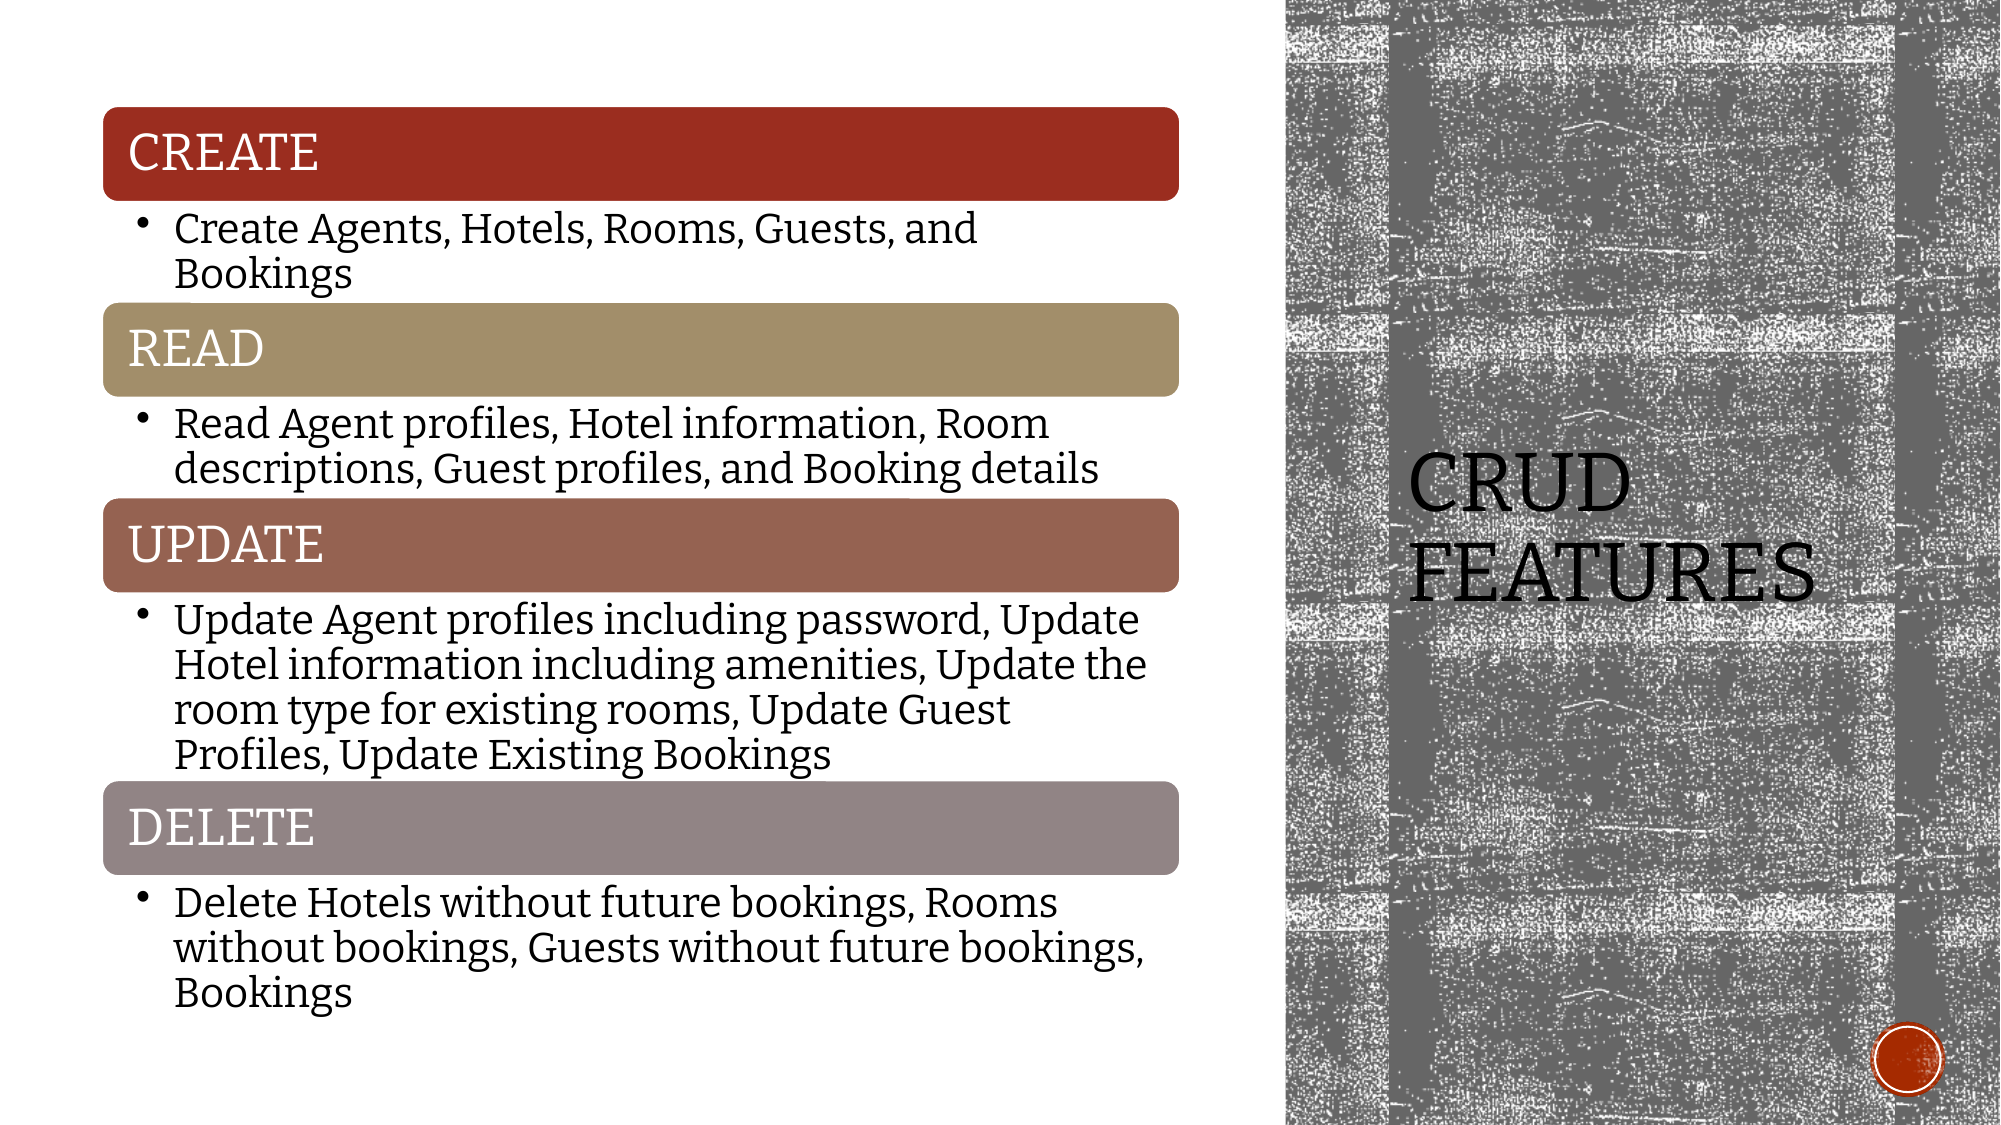

CREATE
Create Agents, Hotels, Rooms, Guests, and Bookings
READ
Read Agent profiles, Hotel information, Room descriptions, Guest profiles, and Booking details
UPDATE
Update Agent profiles including password, Update Hotel information including amenities, Update the room type for existing rooms, Update Guest Profiles, Update Existing Bookings
DELETE
Delete Hotels without future bookings, Rooms without bookings, Guests without future bookings, Bookings
# Crud Features